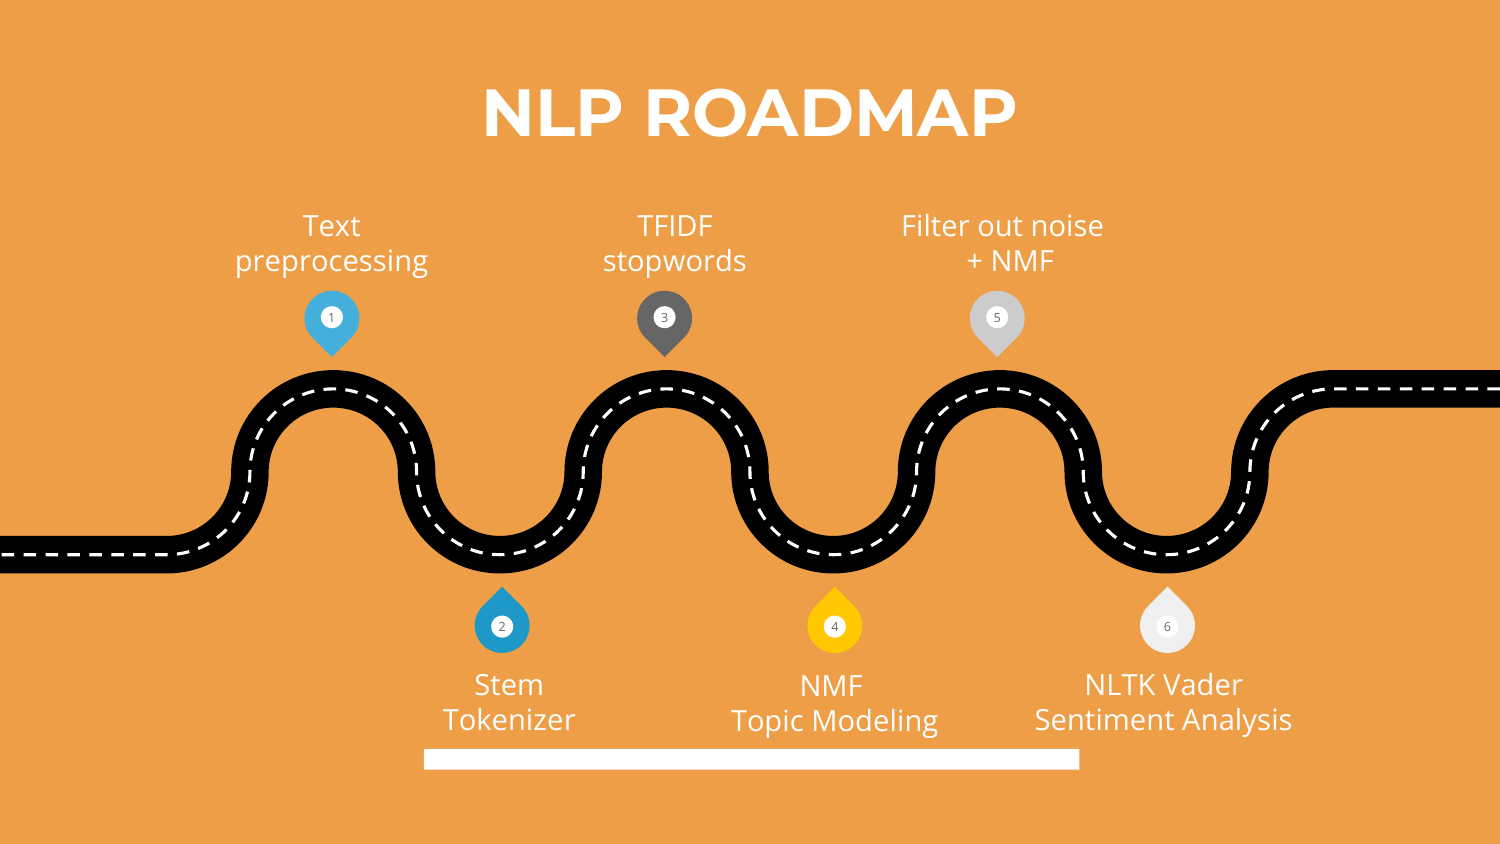

# NLP ROADMAP
Text preprocessing
TFIDF
stopwords
Filter out noise
+ NMF

1

3

5

2

4

6
NMF
Topic Modeling
Stem
Tokenizer

NLTK Vader
Sentiment Analysis